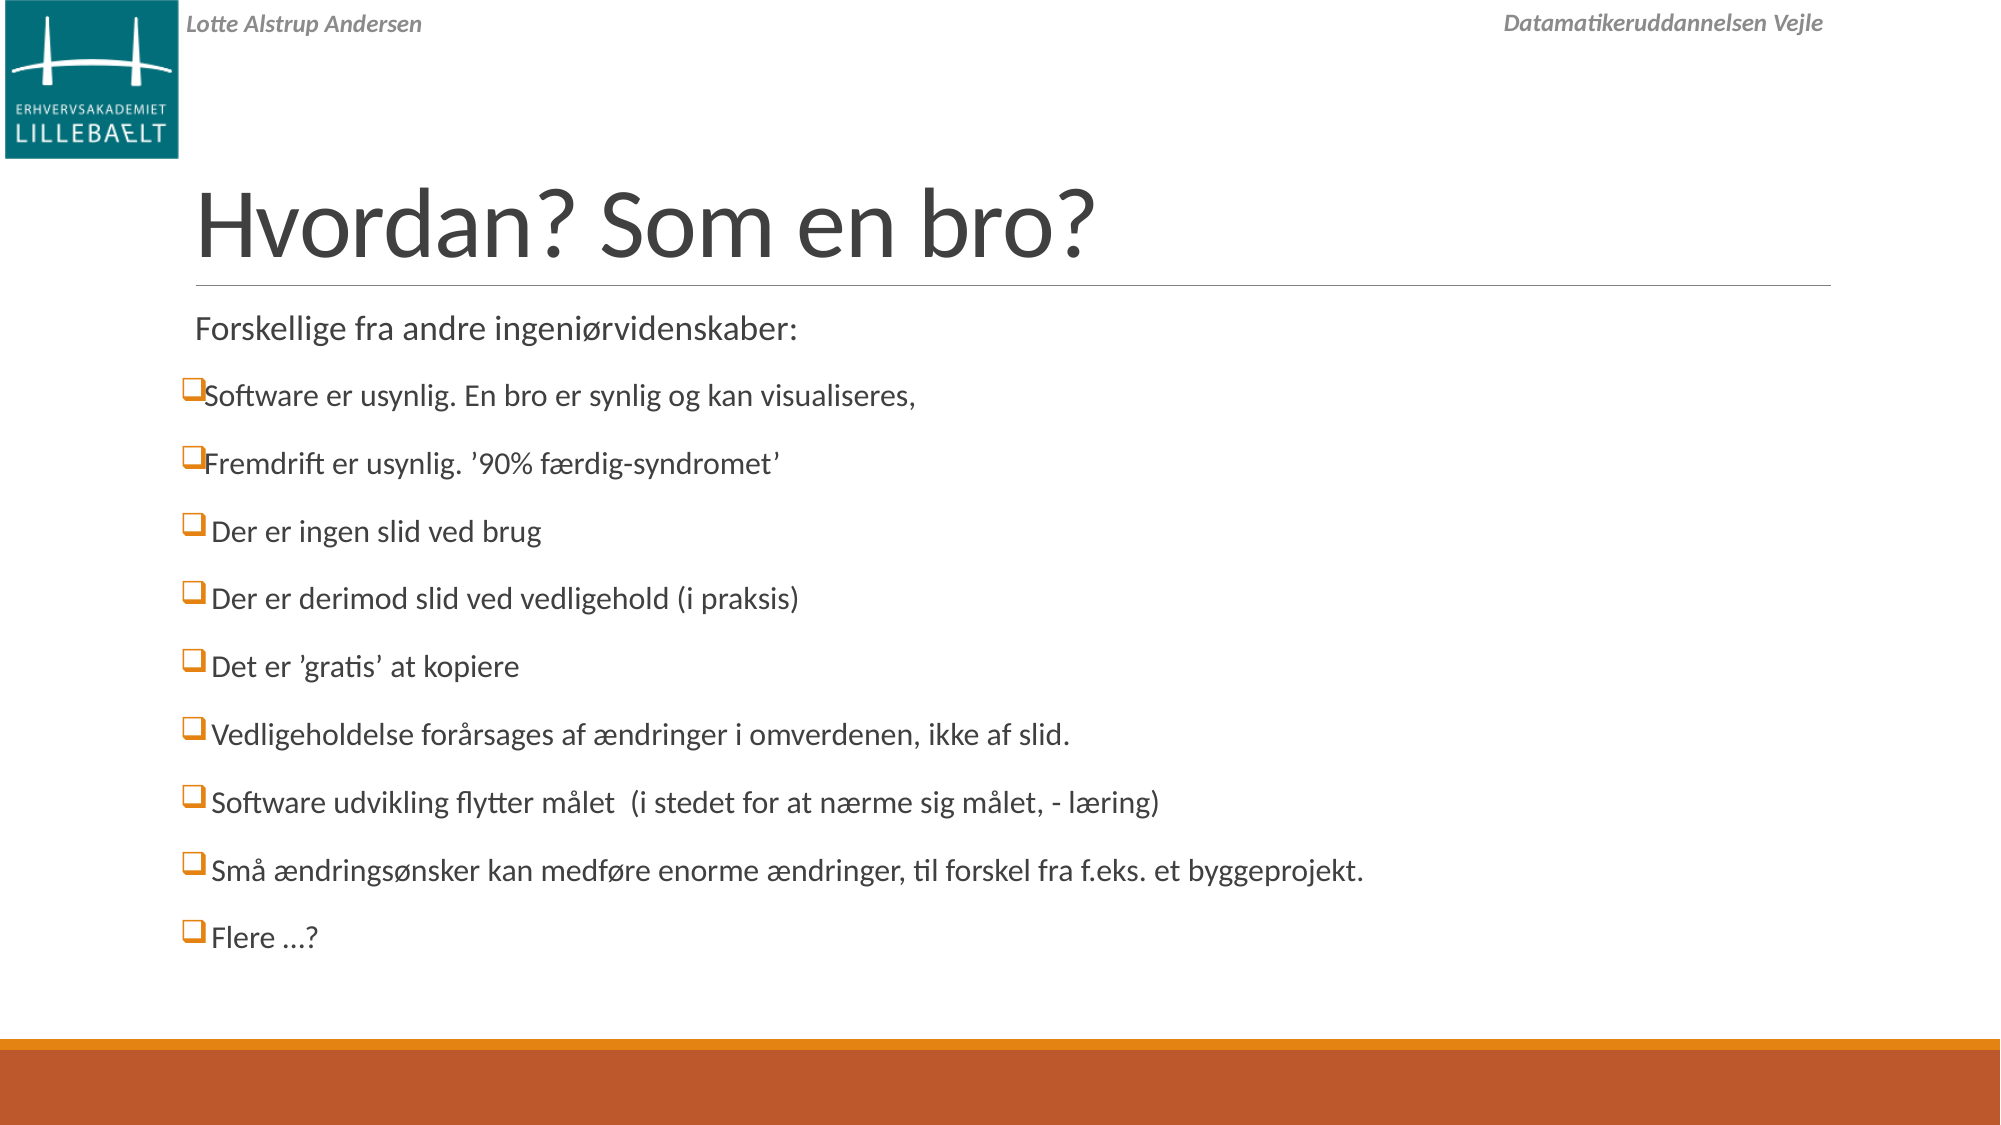

# Hvordan? Som en bro?
Forskellige fra andre ingeniørvidenskaber:
Software er usynlig. En bro er synlig og kan visualiseres,
Fremdrift er usynlig. ’90% færdig-syndromet’
 Der er ingen slid ved brug
 Der er derimod slid ved vedligehold (i praksis)
 Det er ’gratis’ at kopiere
 Vedligeholdelse forårsages af ændringer i omverdenen, ikke af slid.
 Software udvikling flytter målet  (i stedet for at nærme sig målet, - læring)
 Små ændringsønsker kan medføre enorme ændringer, til forskel fra f.eks. et byggeprojekt.
 Flere …?